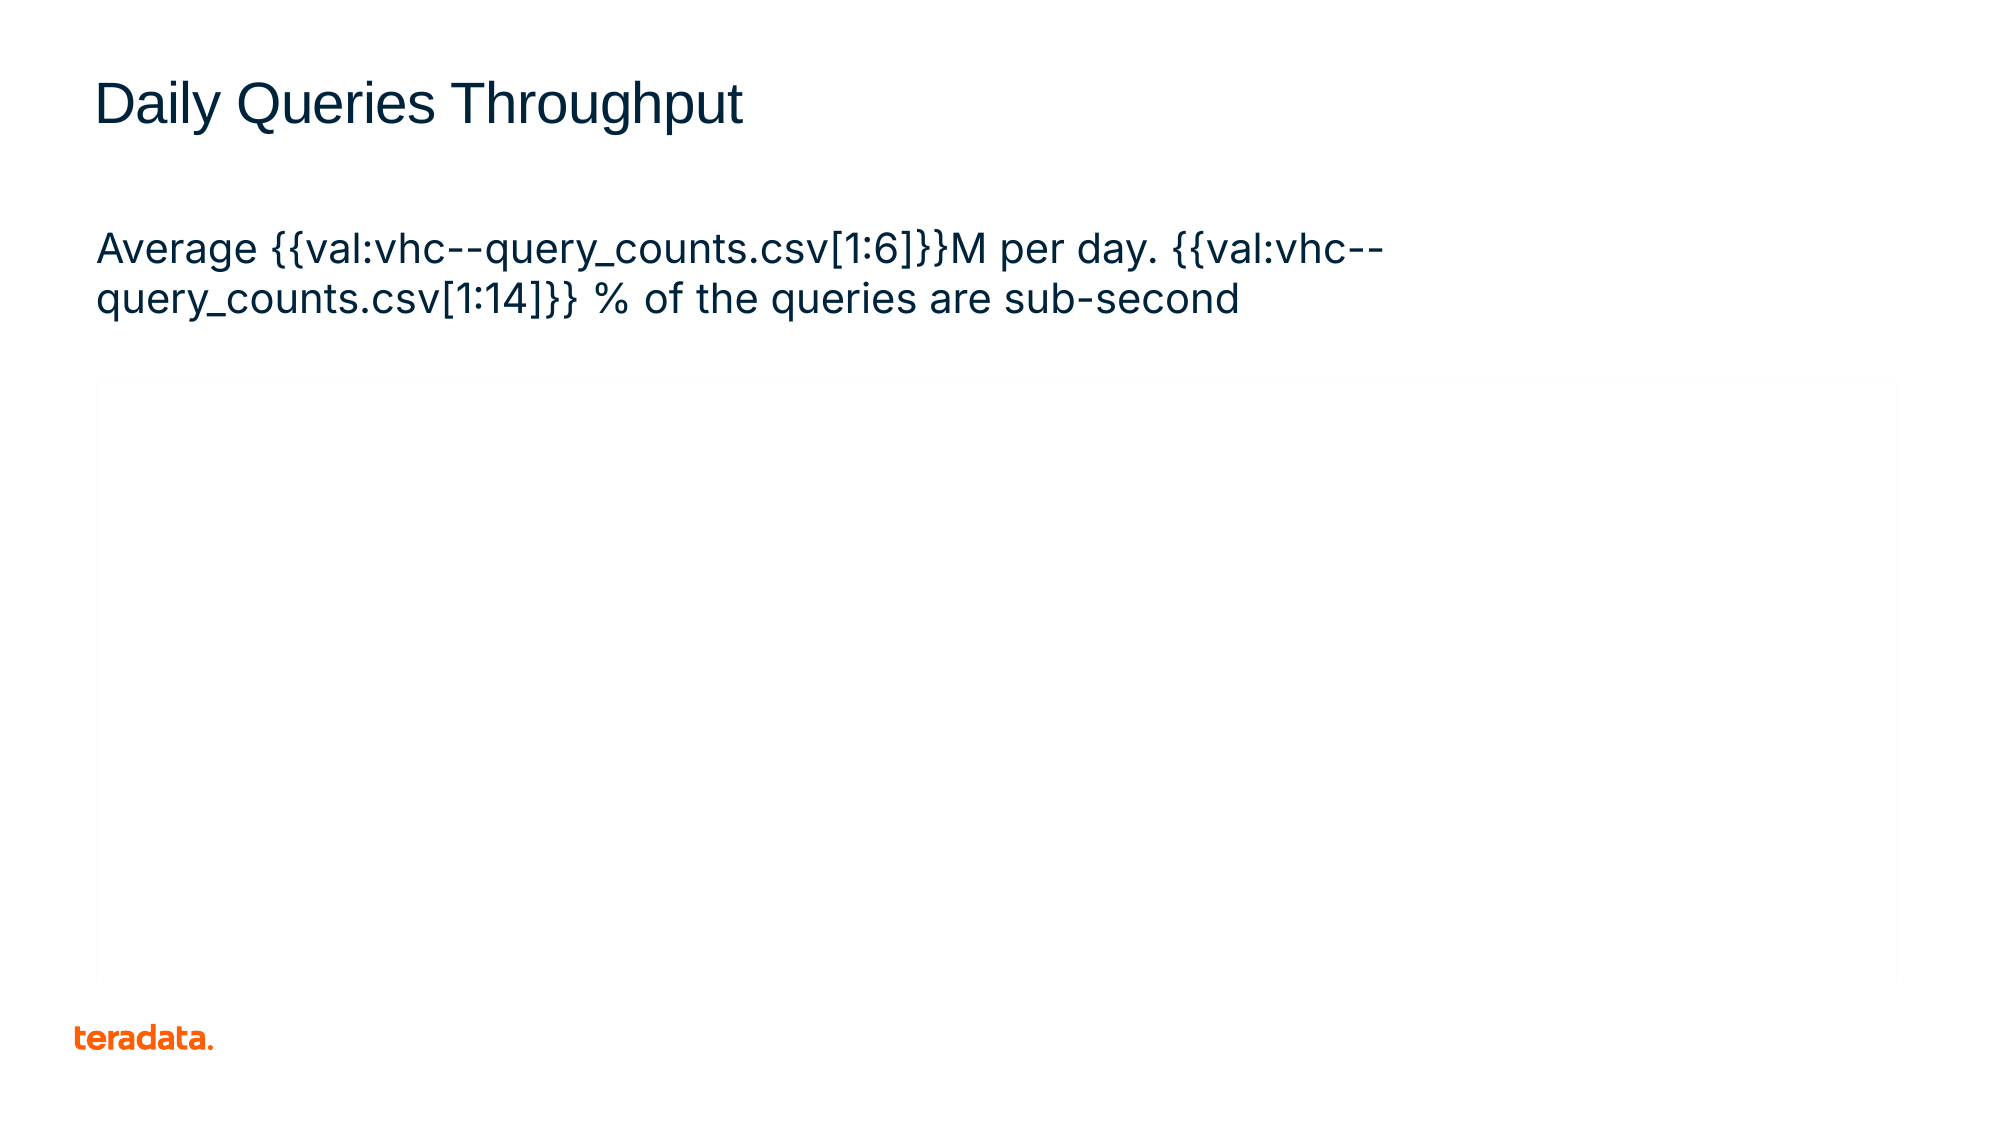

# Daily Queries Throughput
Average {{val:vhc--query_counts.csv[1:6]}}M per day. {{val:vhc--query_counts.csv[1:14]}} % of the queries are sub-second
{{pic:vhc--daily_query_throughput.png}}